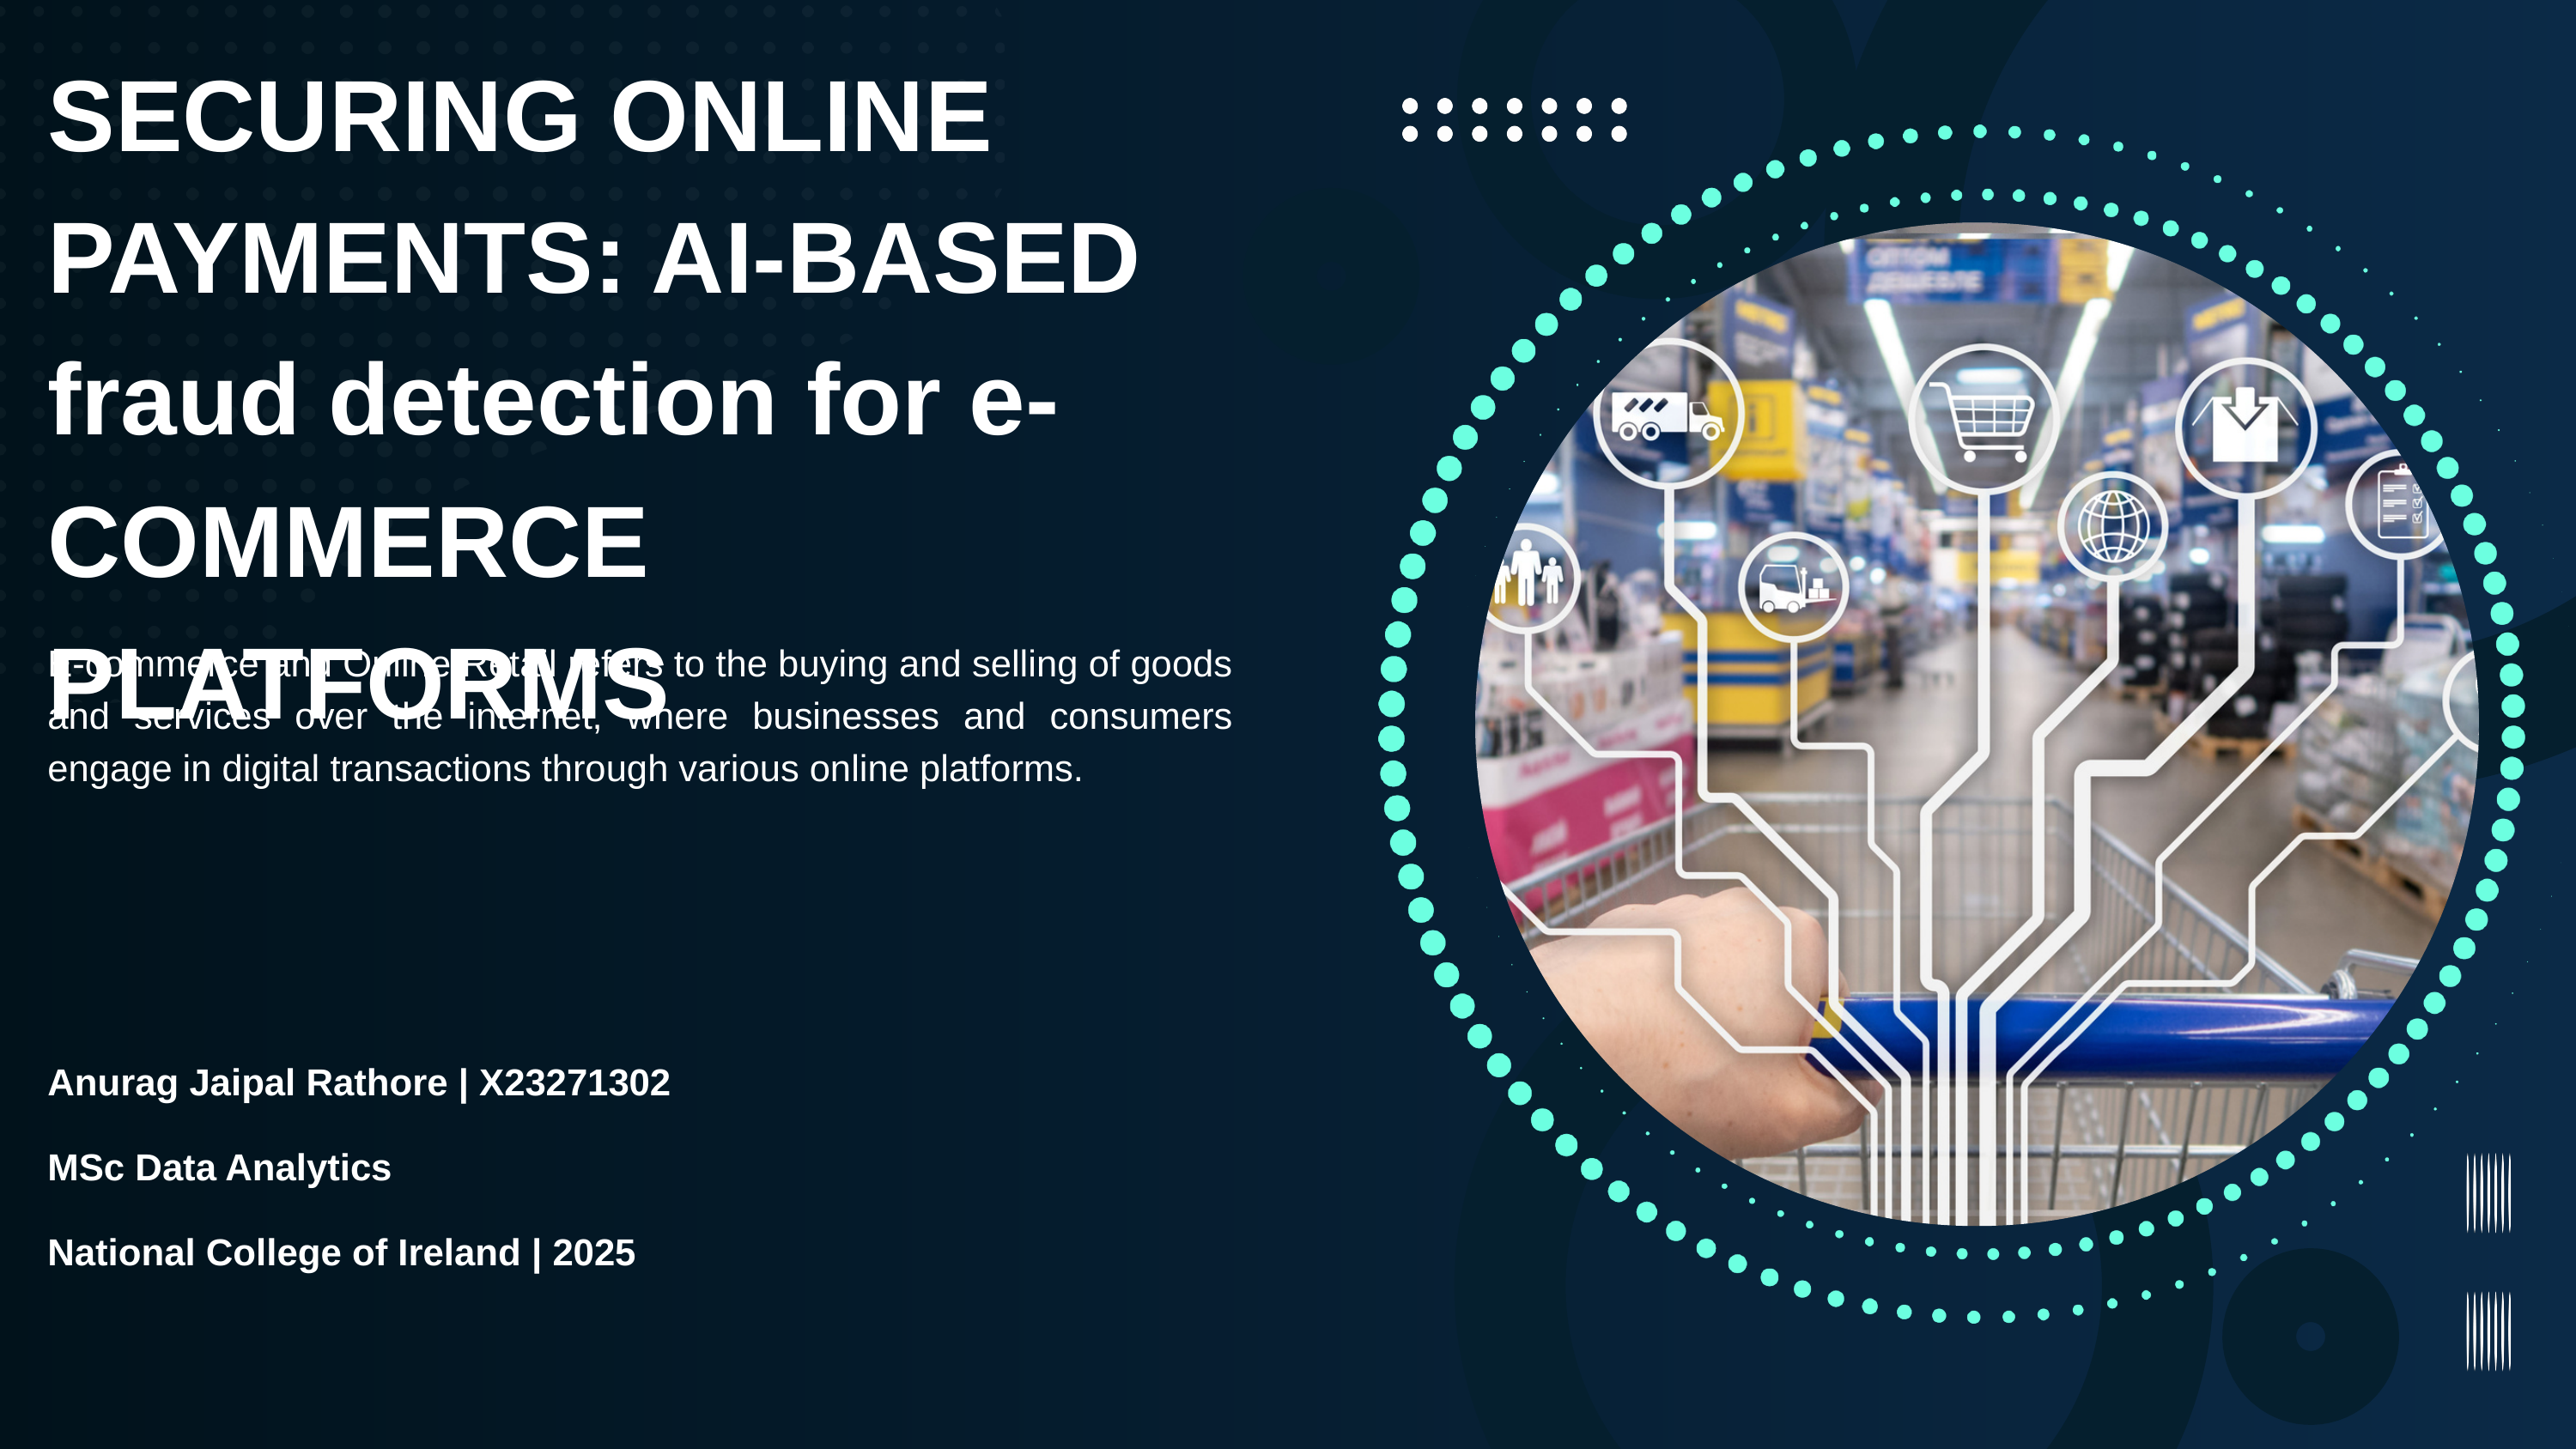

SECURING ONLINE PAYMENTS: AI-BASED fraud detection for e-COMMERCE PLATFORMS

E-commerce and Online Retail refers to the buying and selling of goods and services over the internet, where businesses and consumers engage in digital transactions through various online platforms.

Anurag Jaipal Rathore | X23271302
MSc Data Analytics
National College of Ireland | 2025